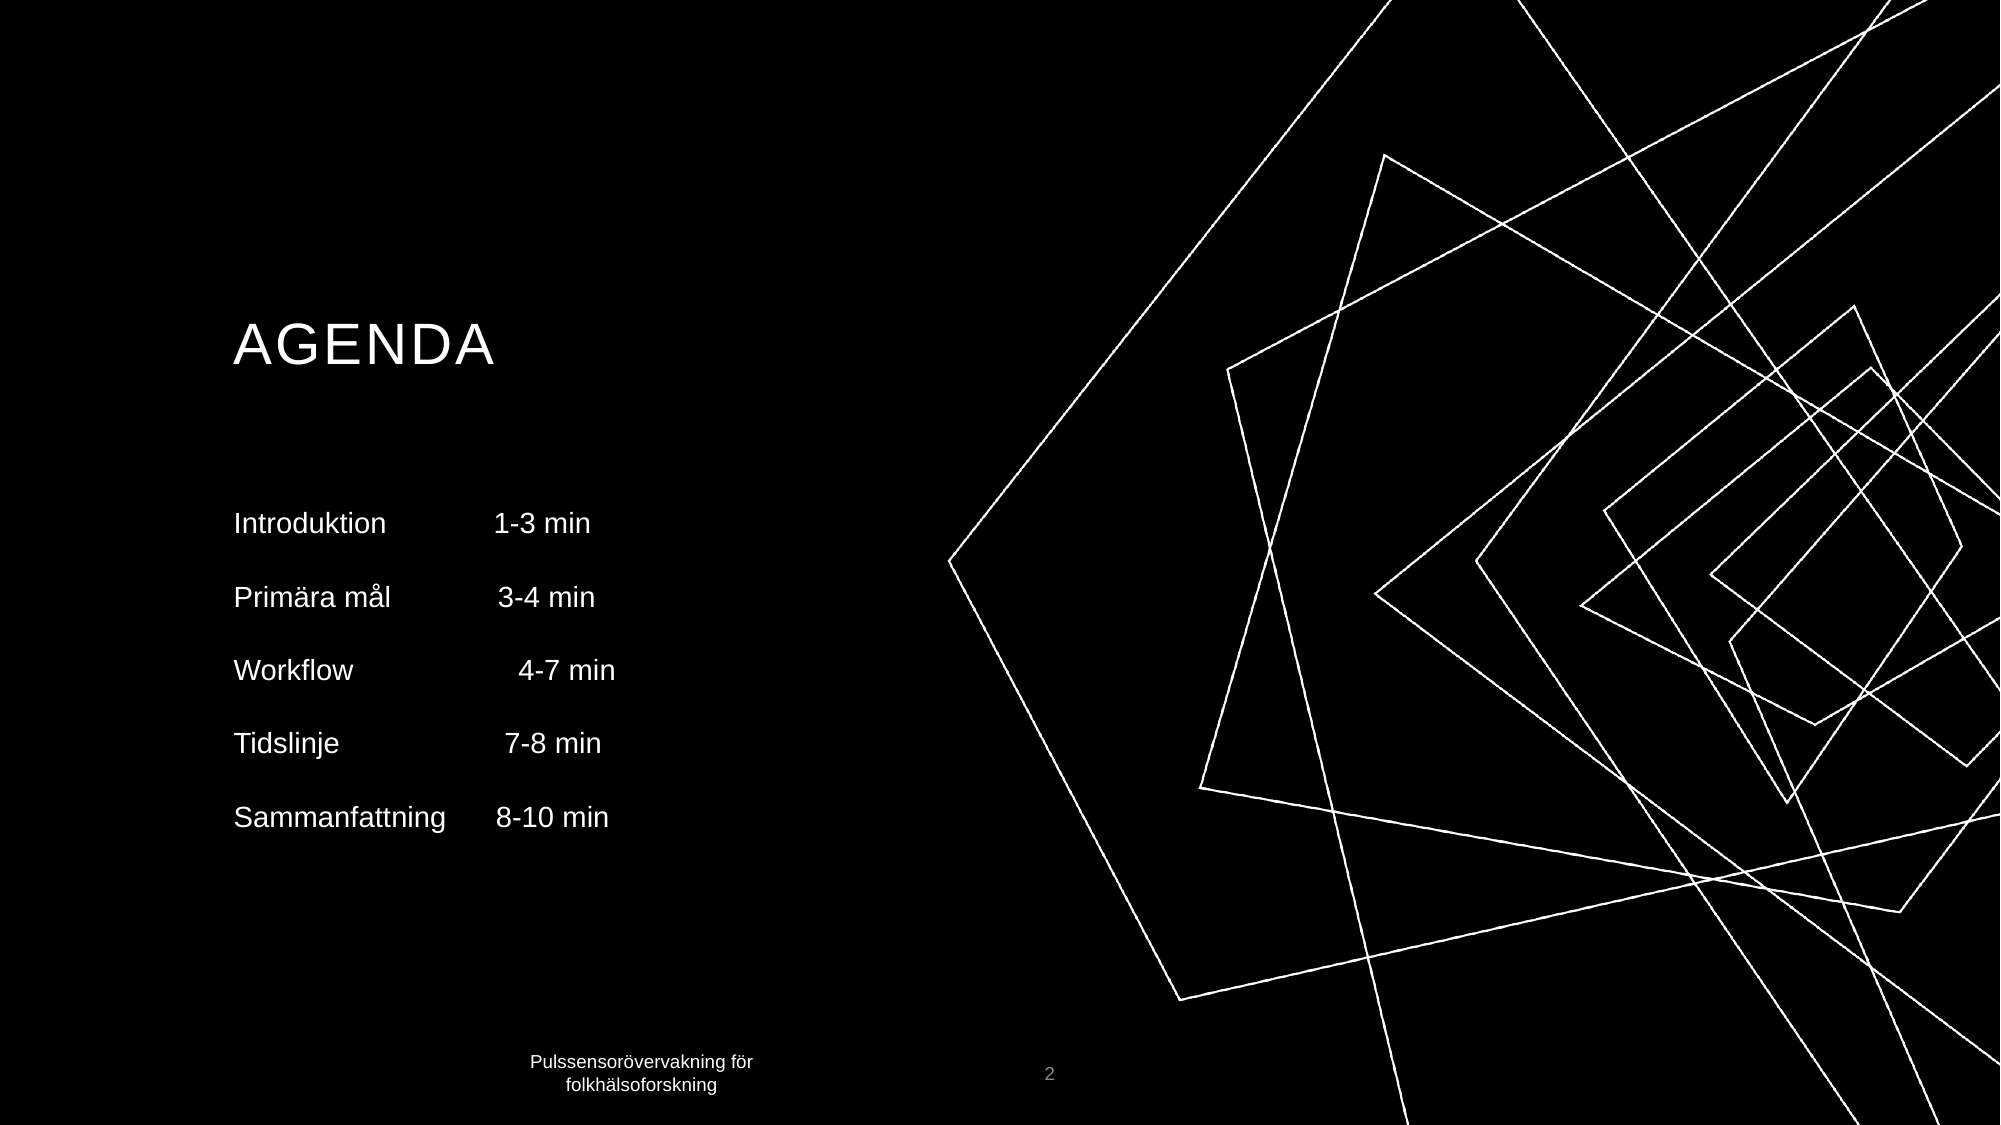

# AGENDA
Introduktion             1-3 min
Primära mål             3-4 min
Workflow                    4-7 min
Tidslinje                    7-8 min
Sammanfattning      8-10 min
Pulssensorövervakning för folkhälsoforskning
2